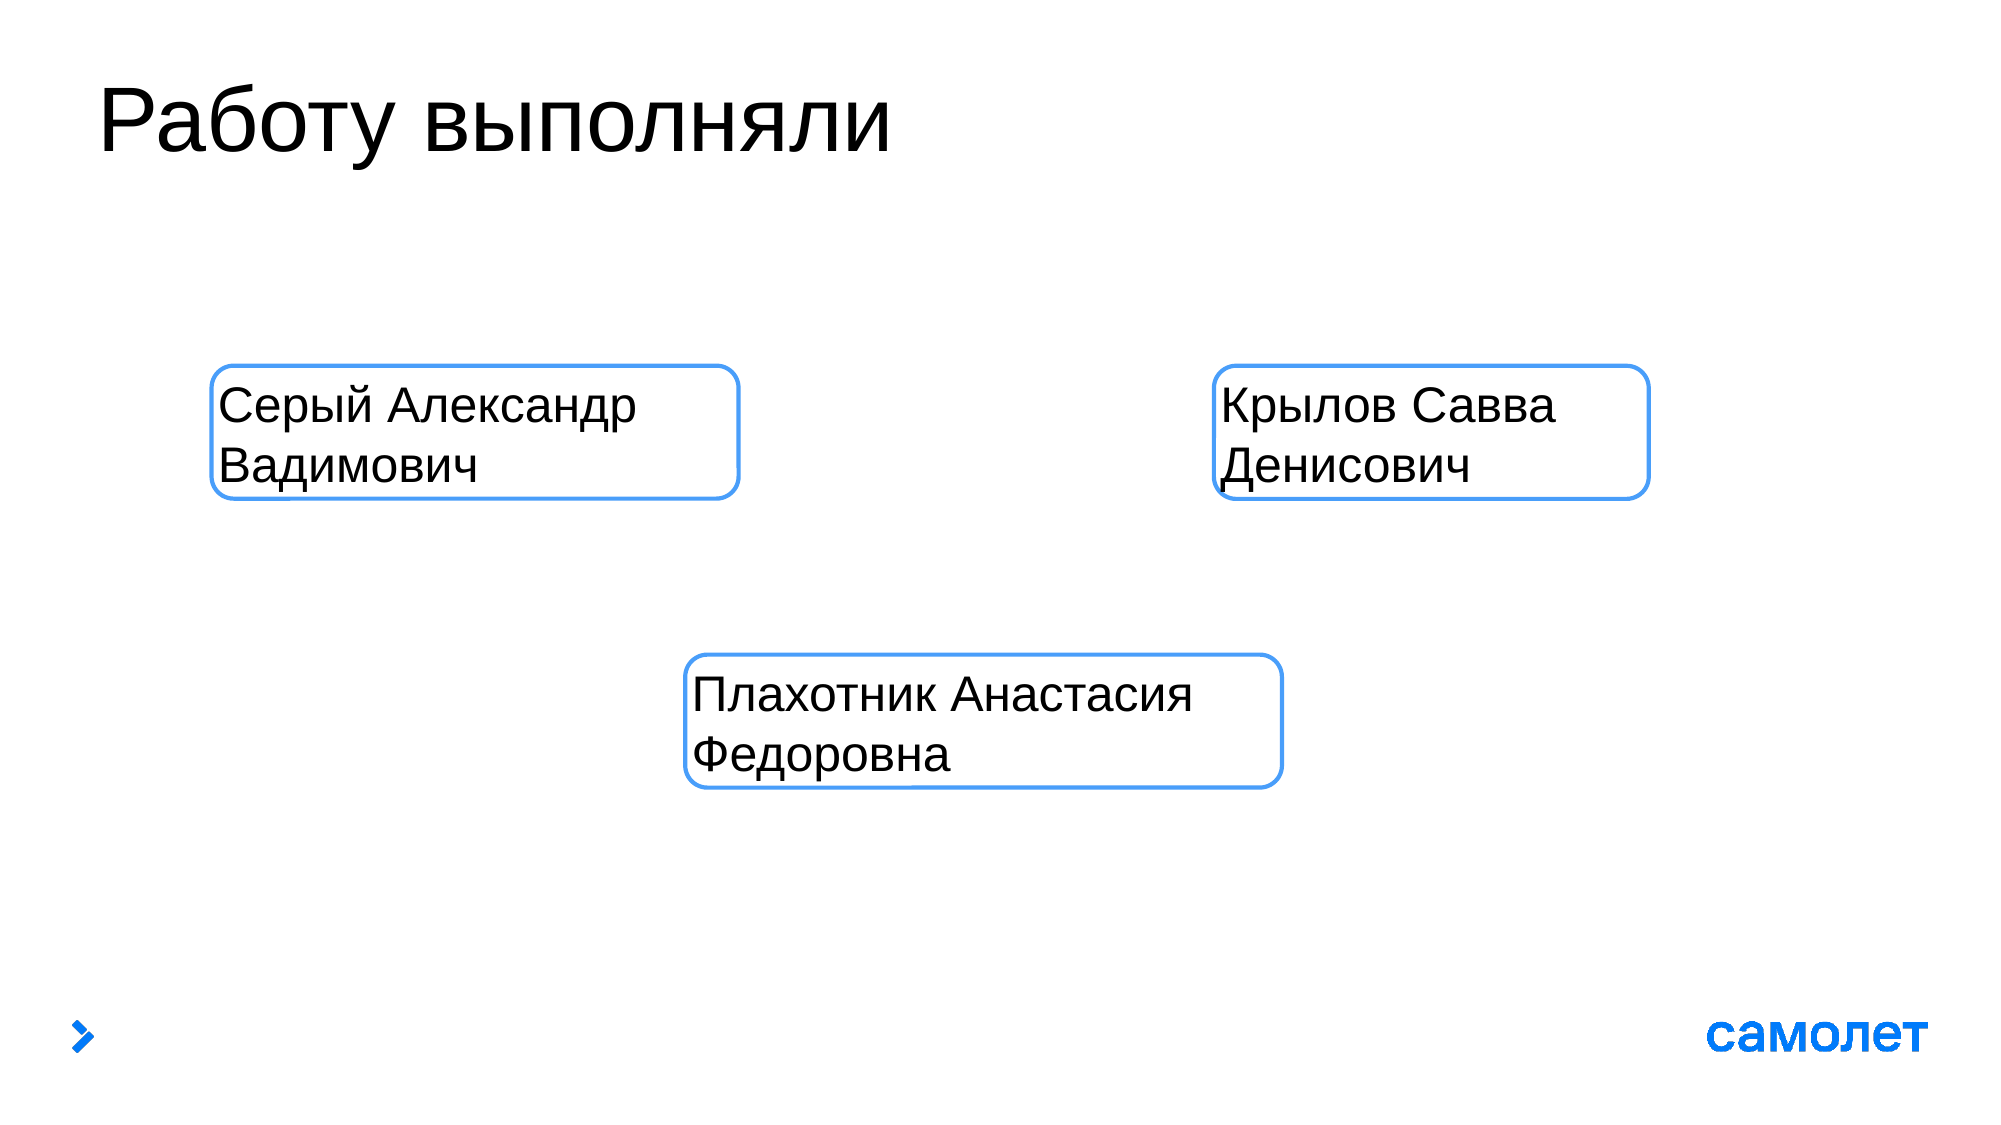

# Работу выполняли
Серый Александр Вадимович
Крылов Савва Денисович
Плахотник Анастасия Федоровна